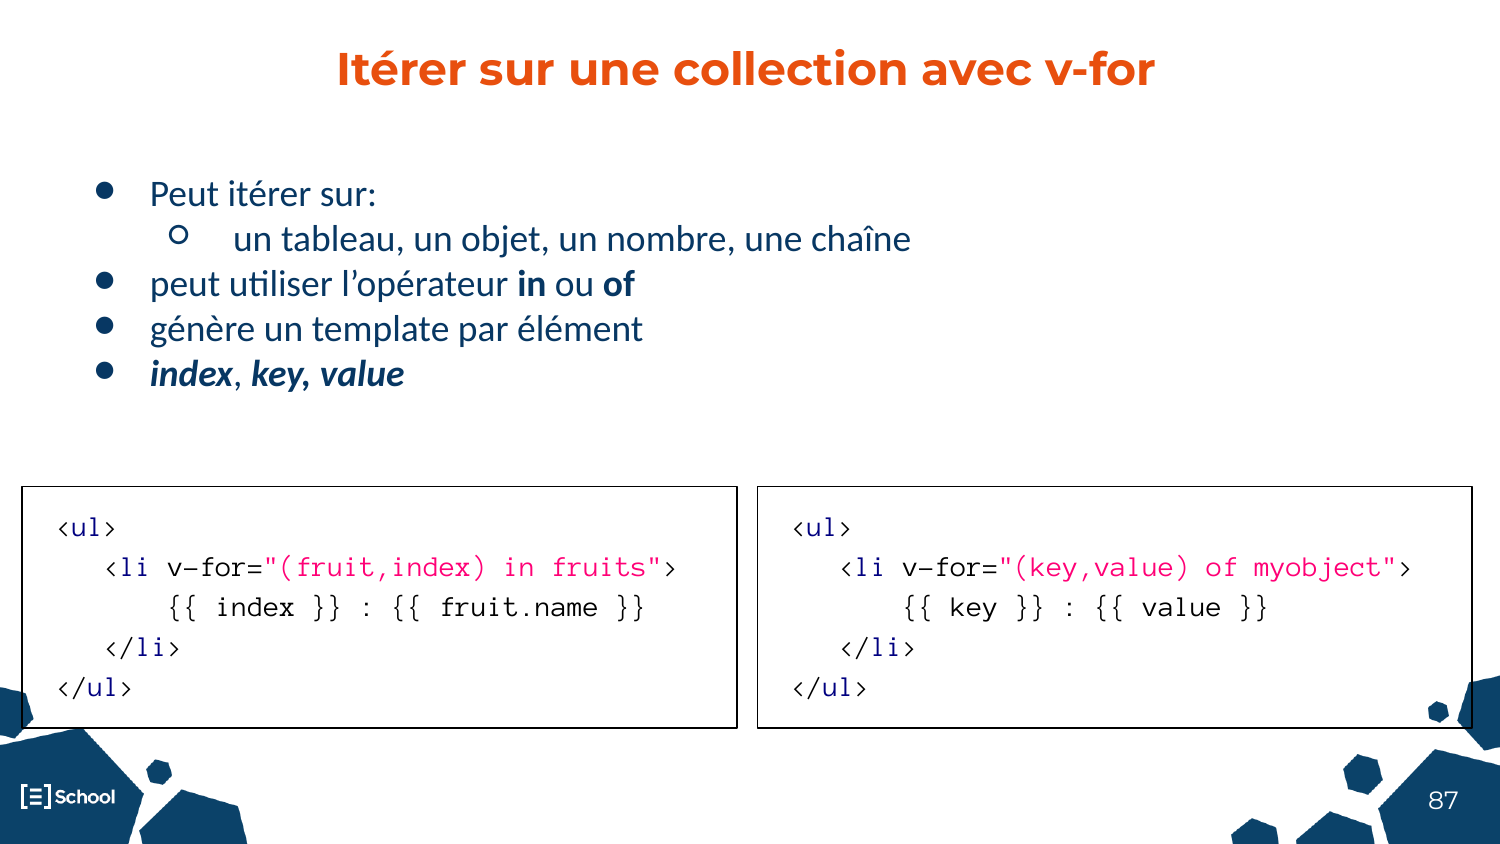

Itérer sur une collection avec v-for
Peut itérer sur:
 un tableau, un objet, un nombre, une chaîne
peut utiliser l’opérateur in ou of
génère un template par élément
index, key, value

<ul>
   <li v-for="(fruit,index) in fruits">
       {{ index }} : {{ fruit.name }}
   </li>
</ul>

<ul>
   <li v-for="(key,value) of myobject">
       {{ key }} : {{ value }}
   </li>
</ul>

87